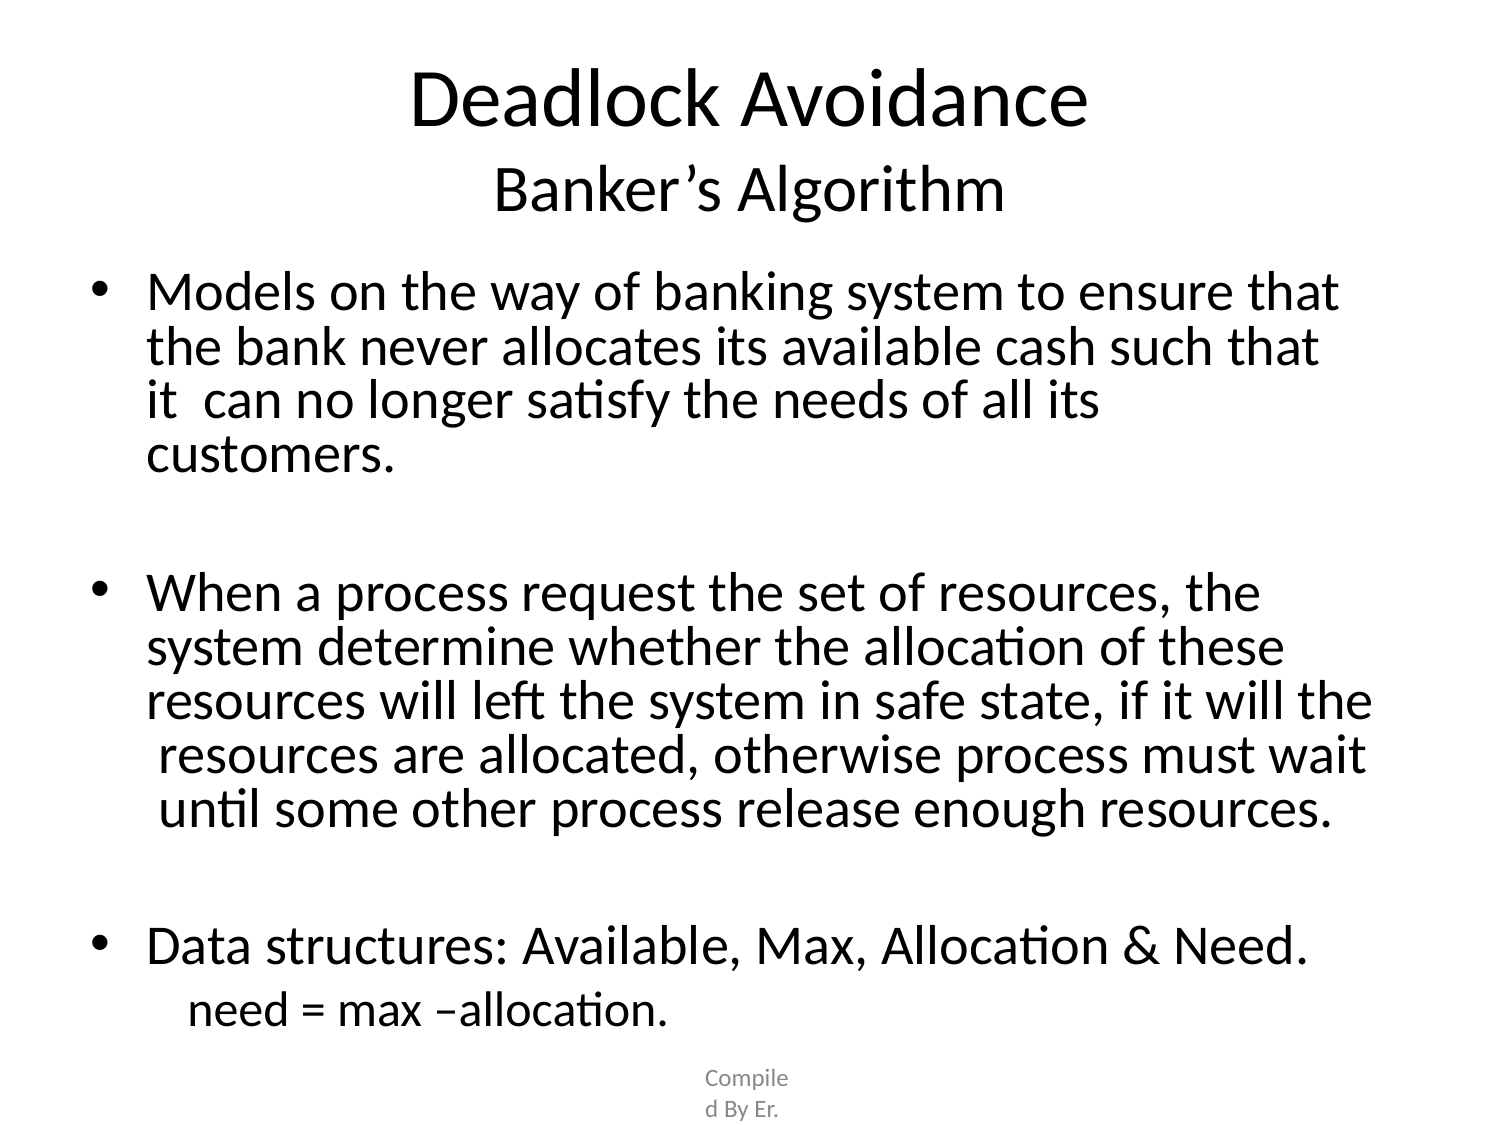

# Deadlock Avoidance
Banker’s Algorithm
Models on the way of banking system to ensure that  the bank never allocates its available cash such that it  can no longer satisfy the needs of all its customers.

When a process request the set of resources, the  system determine whether the allocation of these  resources will left the system in safe state, if it will the  resources are allocated, otherwise process must wait  until some other process release enough resources.

Data structures: Available, Max, Allocation & Need.
need = max –allocation.
Compiled By Er. Nawaraj Bhandari